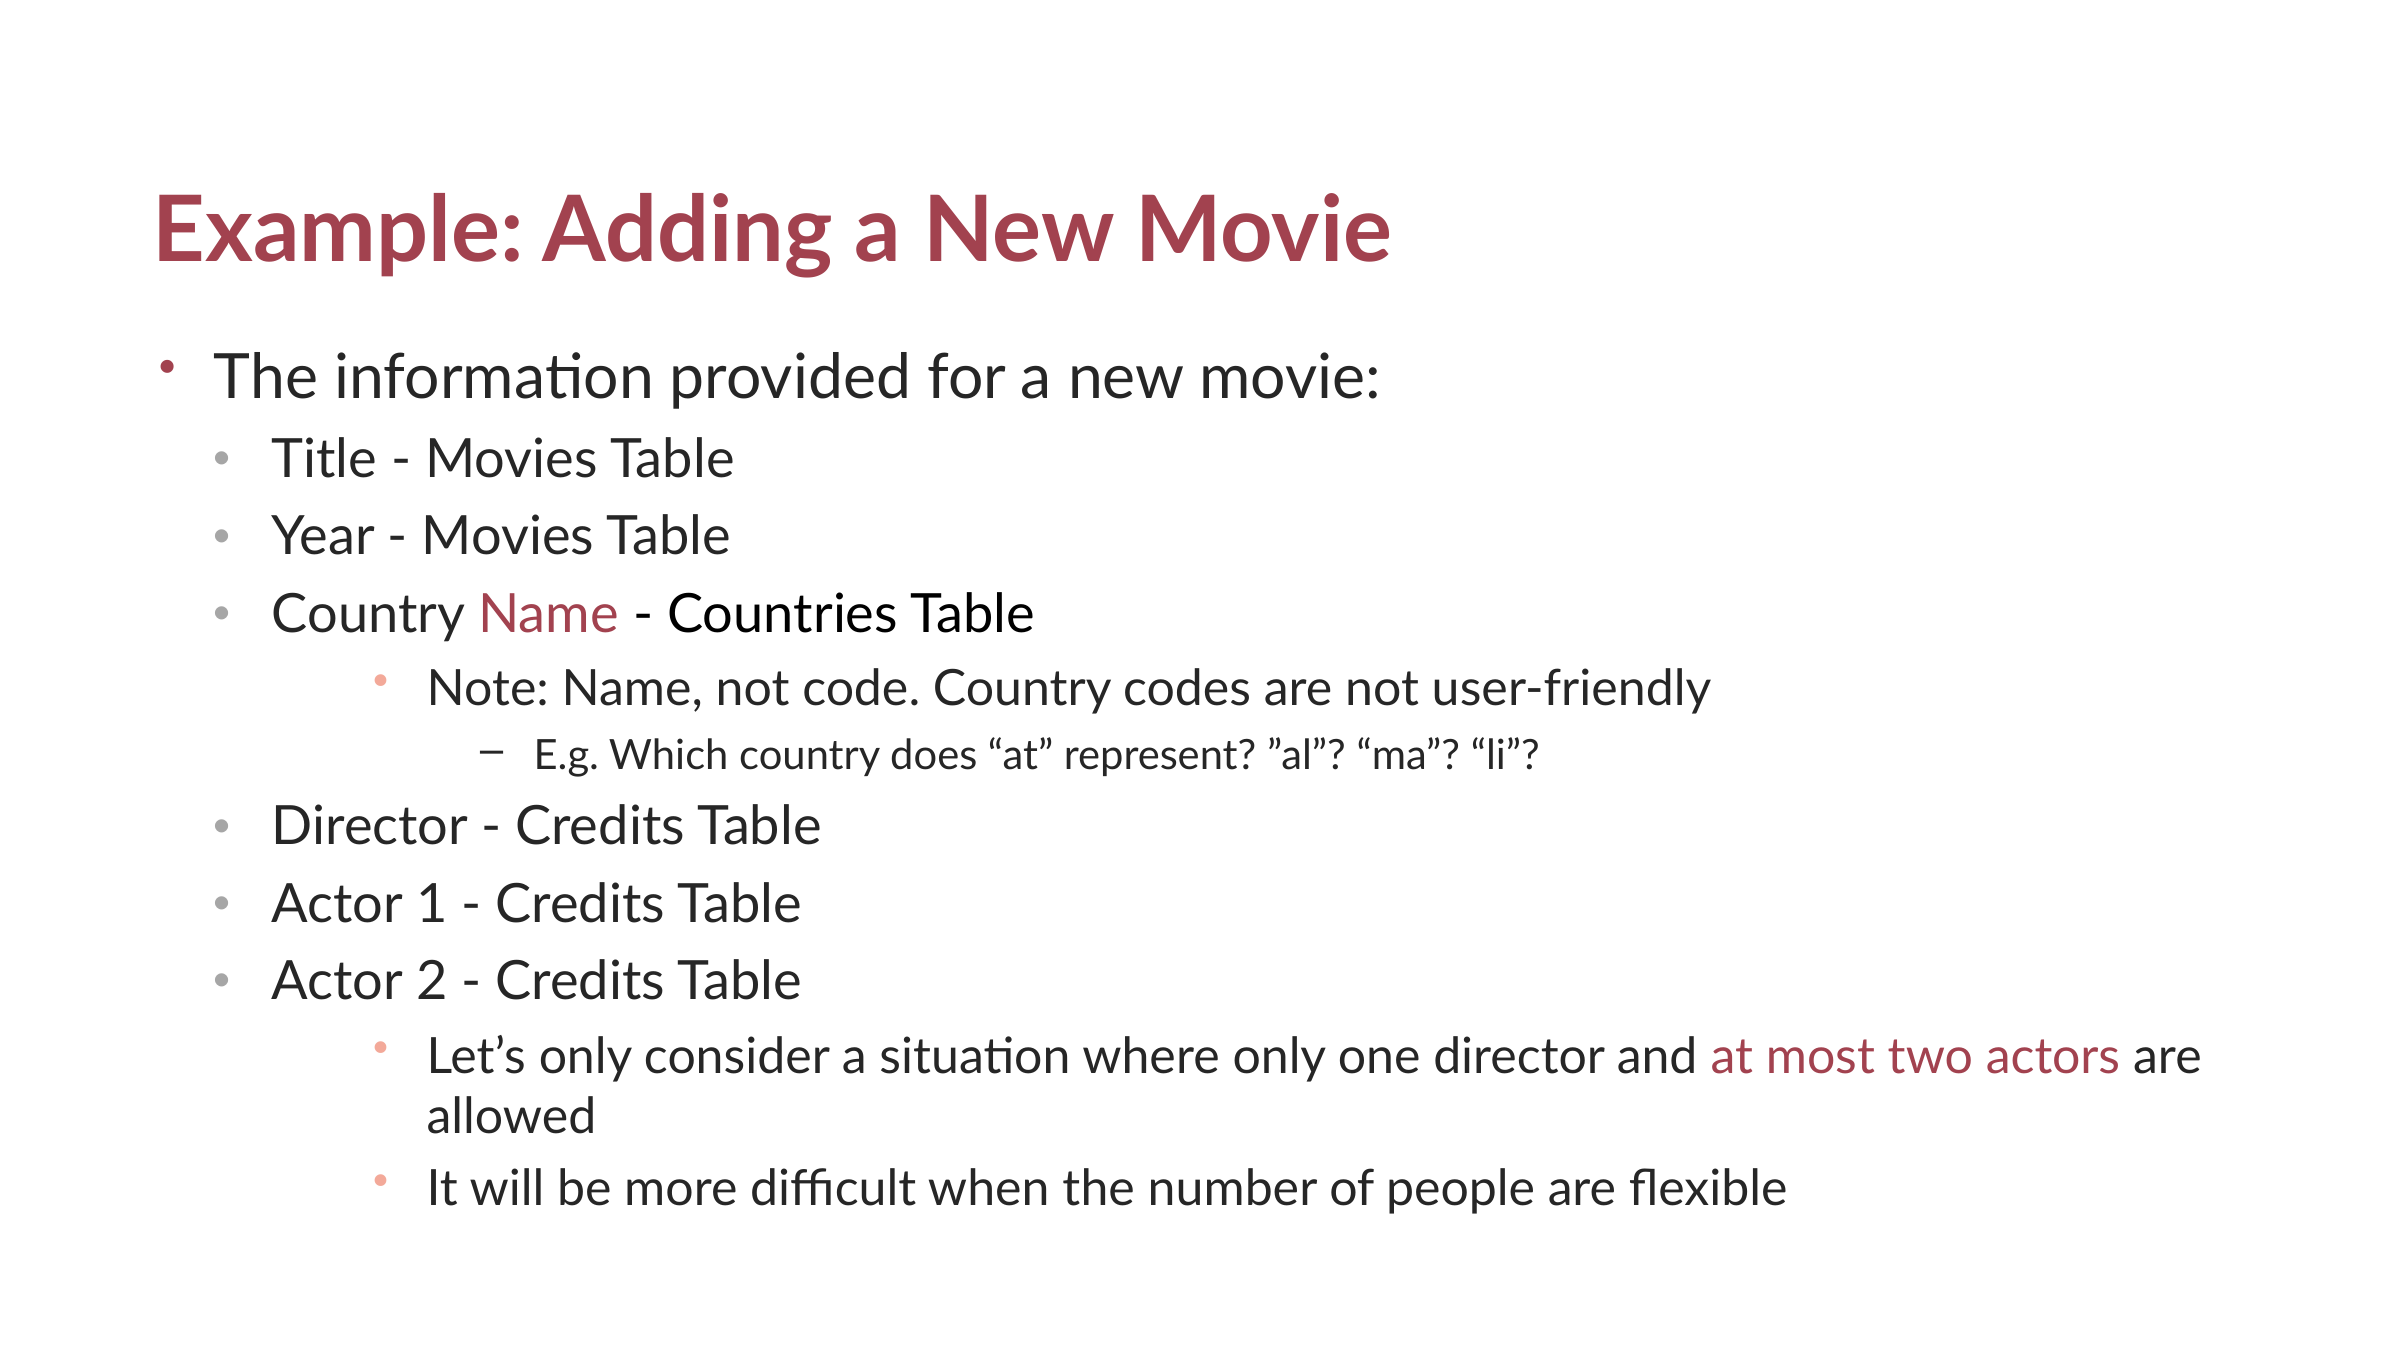

# Example: Adding a New Movie
The information provided for a new movie:
Title - Movies Table
Year - Movies Table
Country Name - Countries Table
Note: Name, not code. Country codes are not user-friendly
E.g. Which country does “at” represent? ”al”? “ma”? “li”?
Director - Credits Table
Actor 1 - Credits Table
Actor 2 - Credits Table
Let’s only consider a situation where only one director and at most two actors are allowed
It will be more difficult when the number of people are flexible